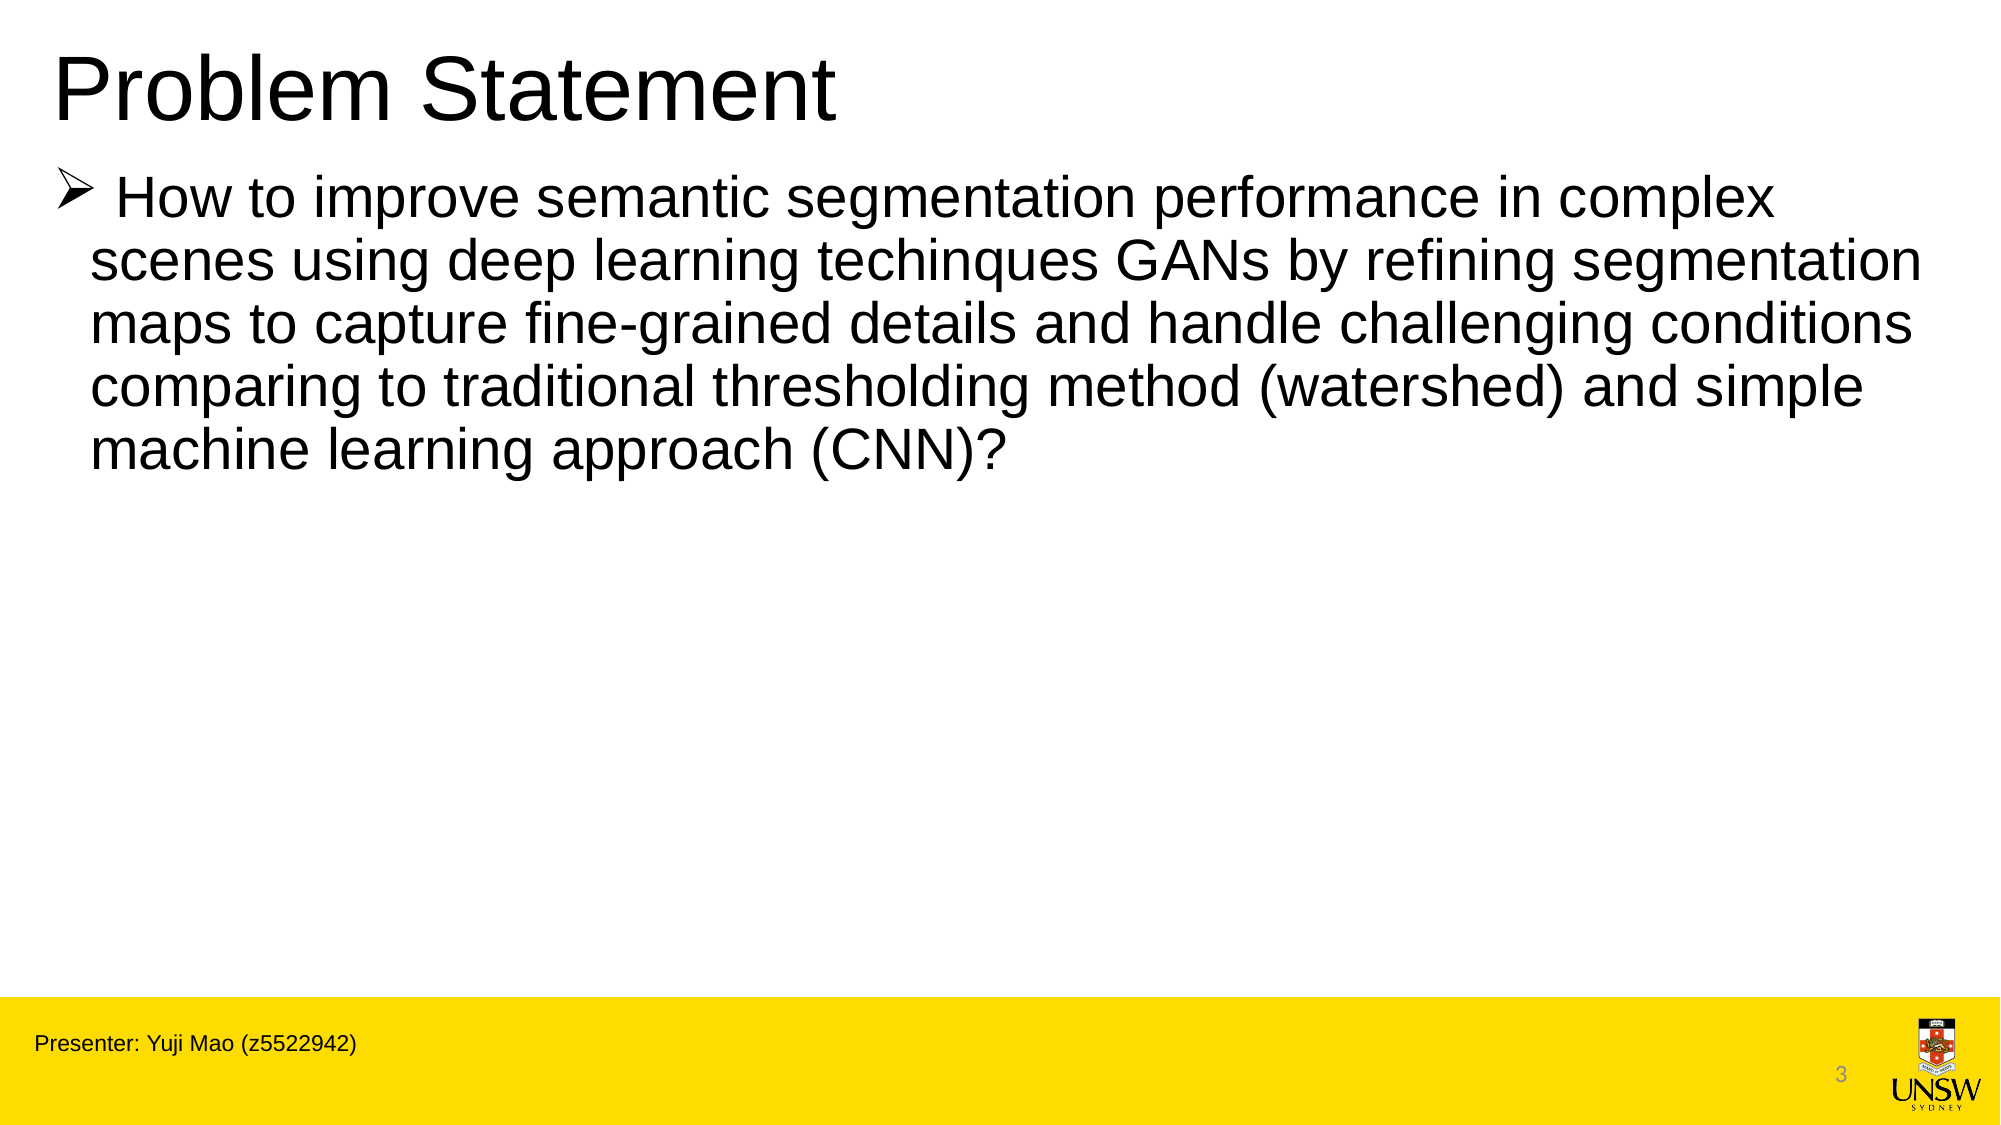

# Problem Statement
 How to improve semantic segmentation performance in complex scenes using deep learning techinques GANs by refining segmentation maps to capture fine-grained details and handle challenging conditions comparing to traditional thresholding method (watershed) and simple machine learning approach (CNN)?
Presenter: Yuji Mao (z5522942)
3